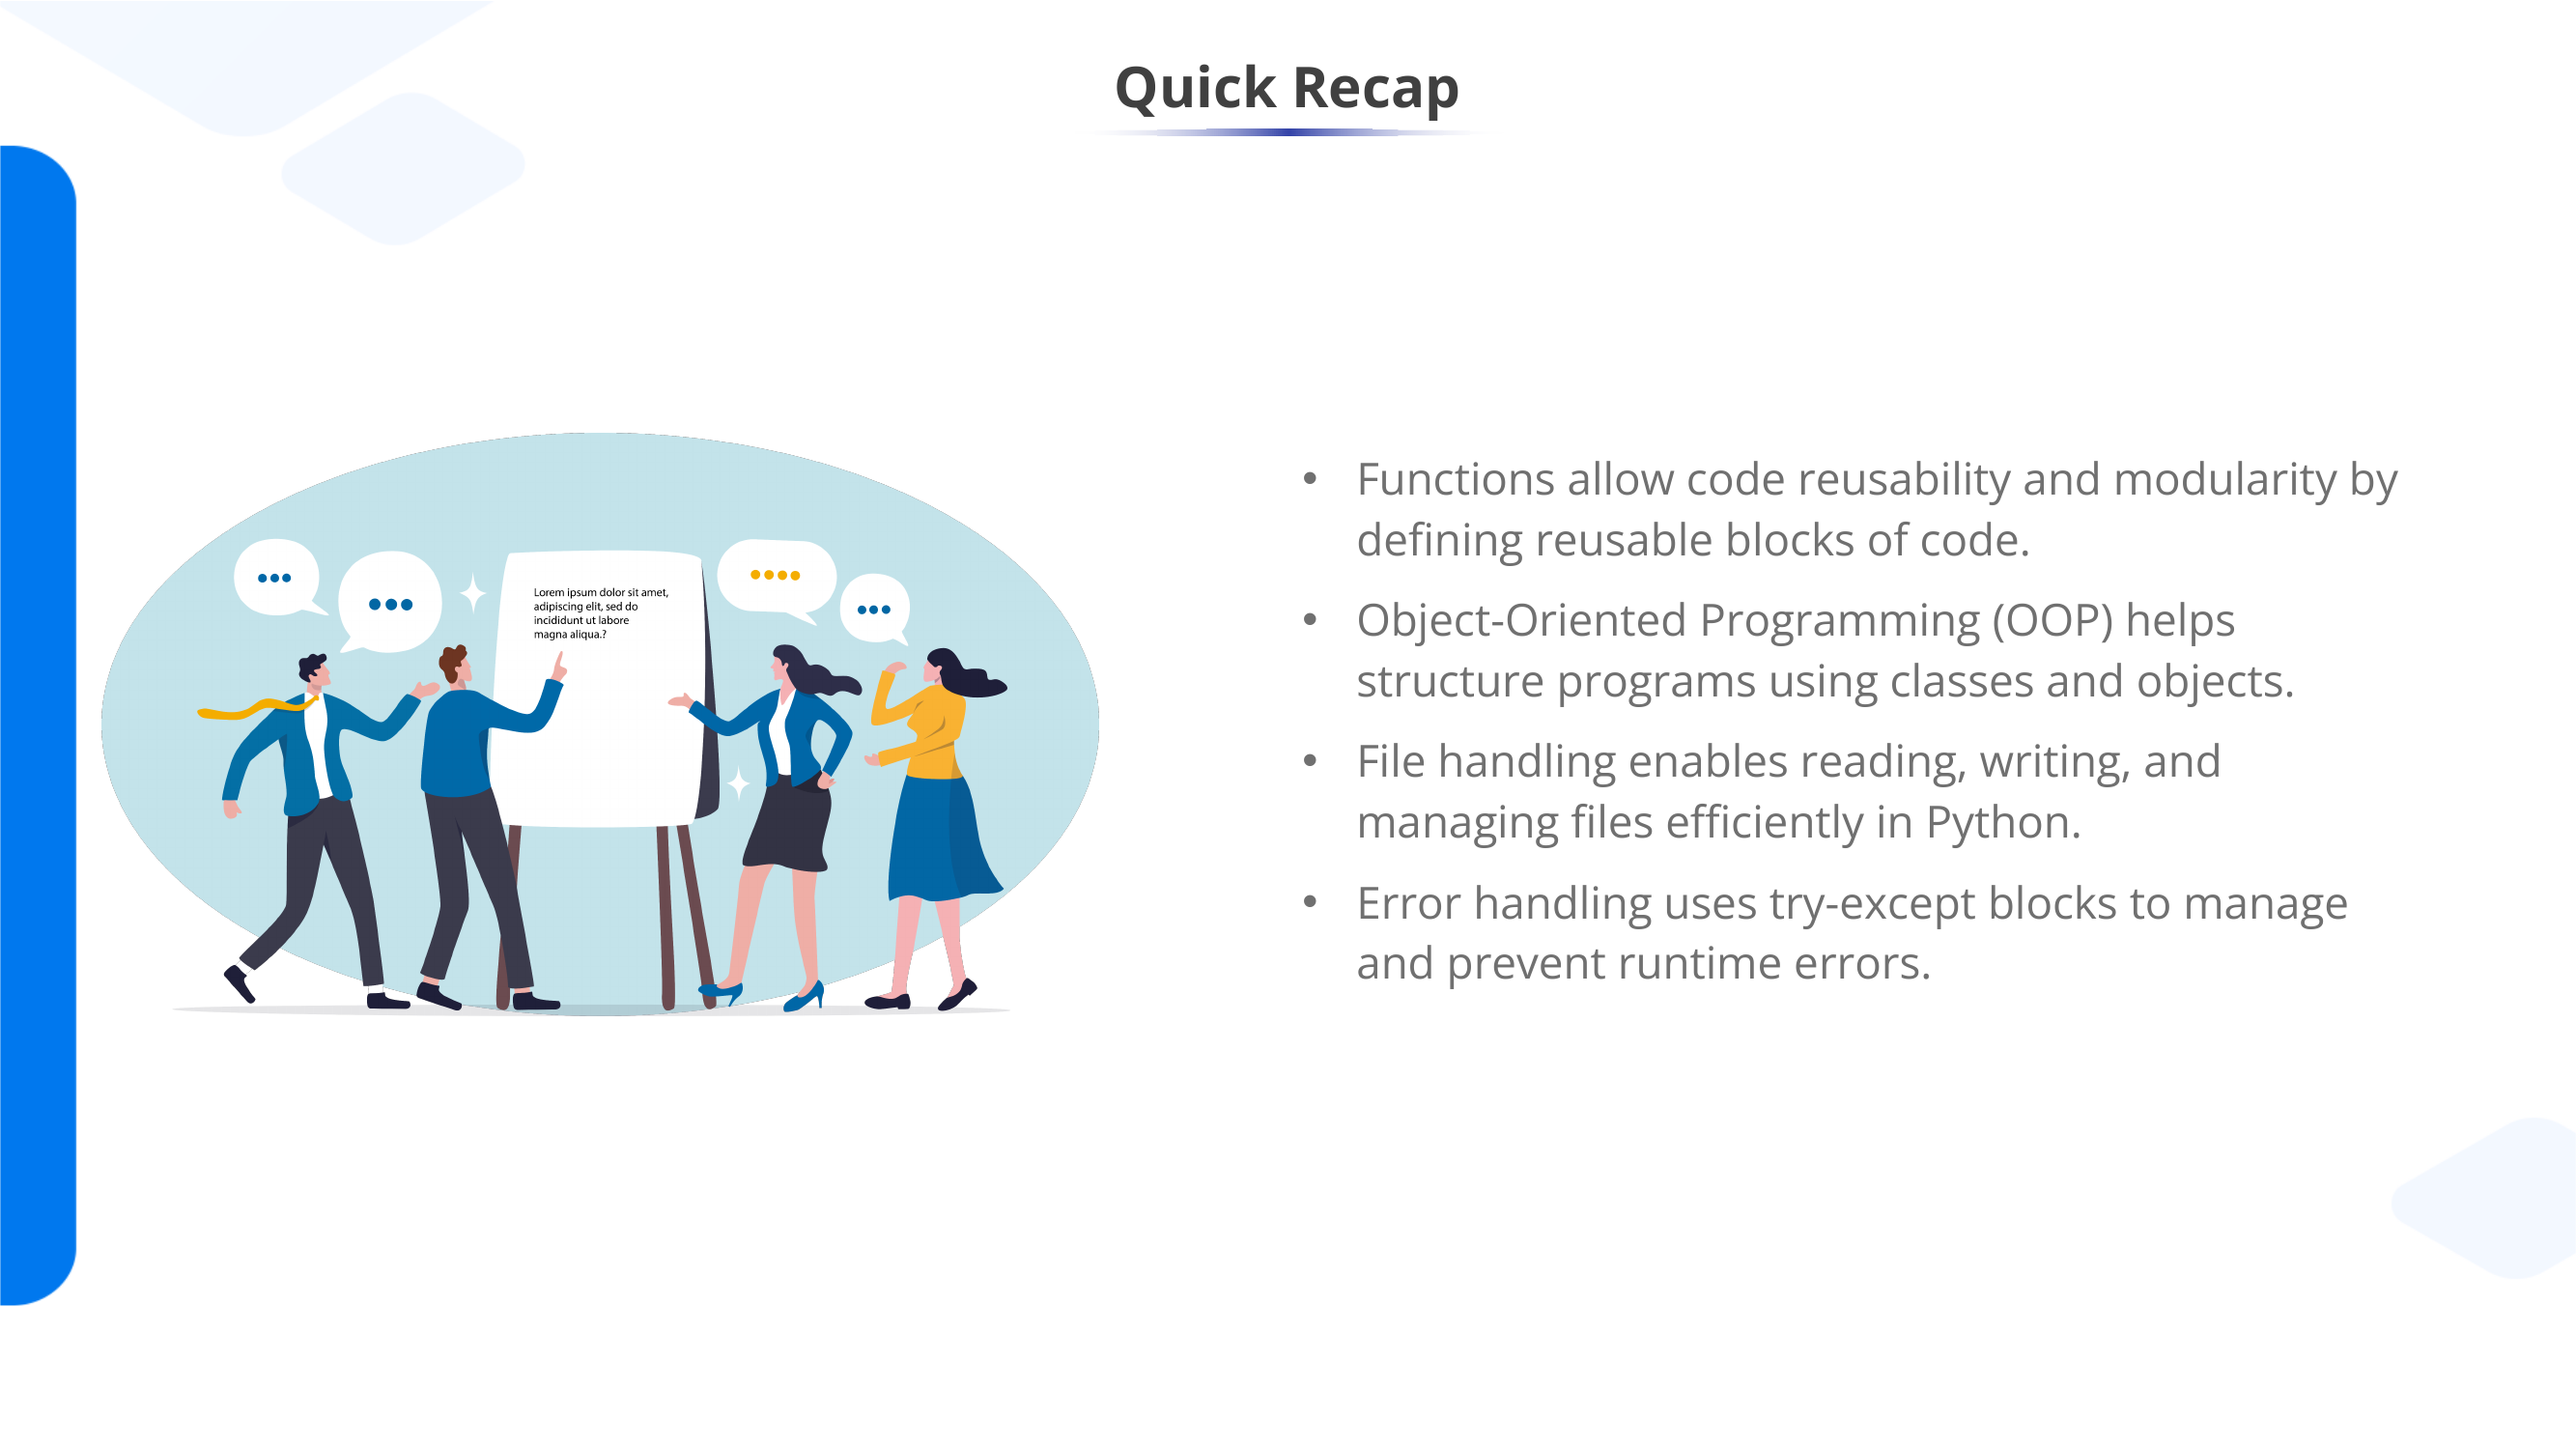

Functions allow code reusability and modularity by defining reusable blocks of code.
Object-Oriented Programming (OOP) helps structure programs using classes and objects.
File handling enables reading, writing, and managing files efficiently in Python.
Error handling uses try-except blocks to manage and prevent runtime errors.